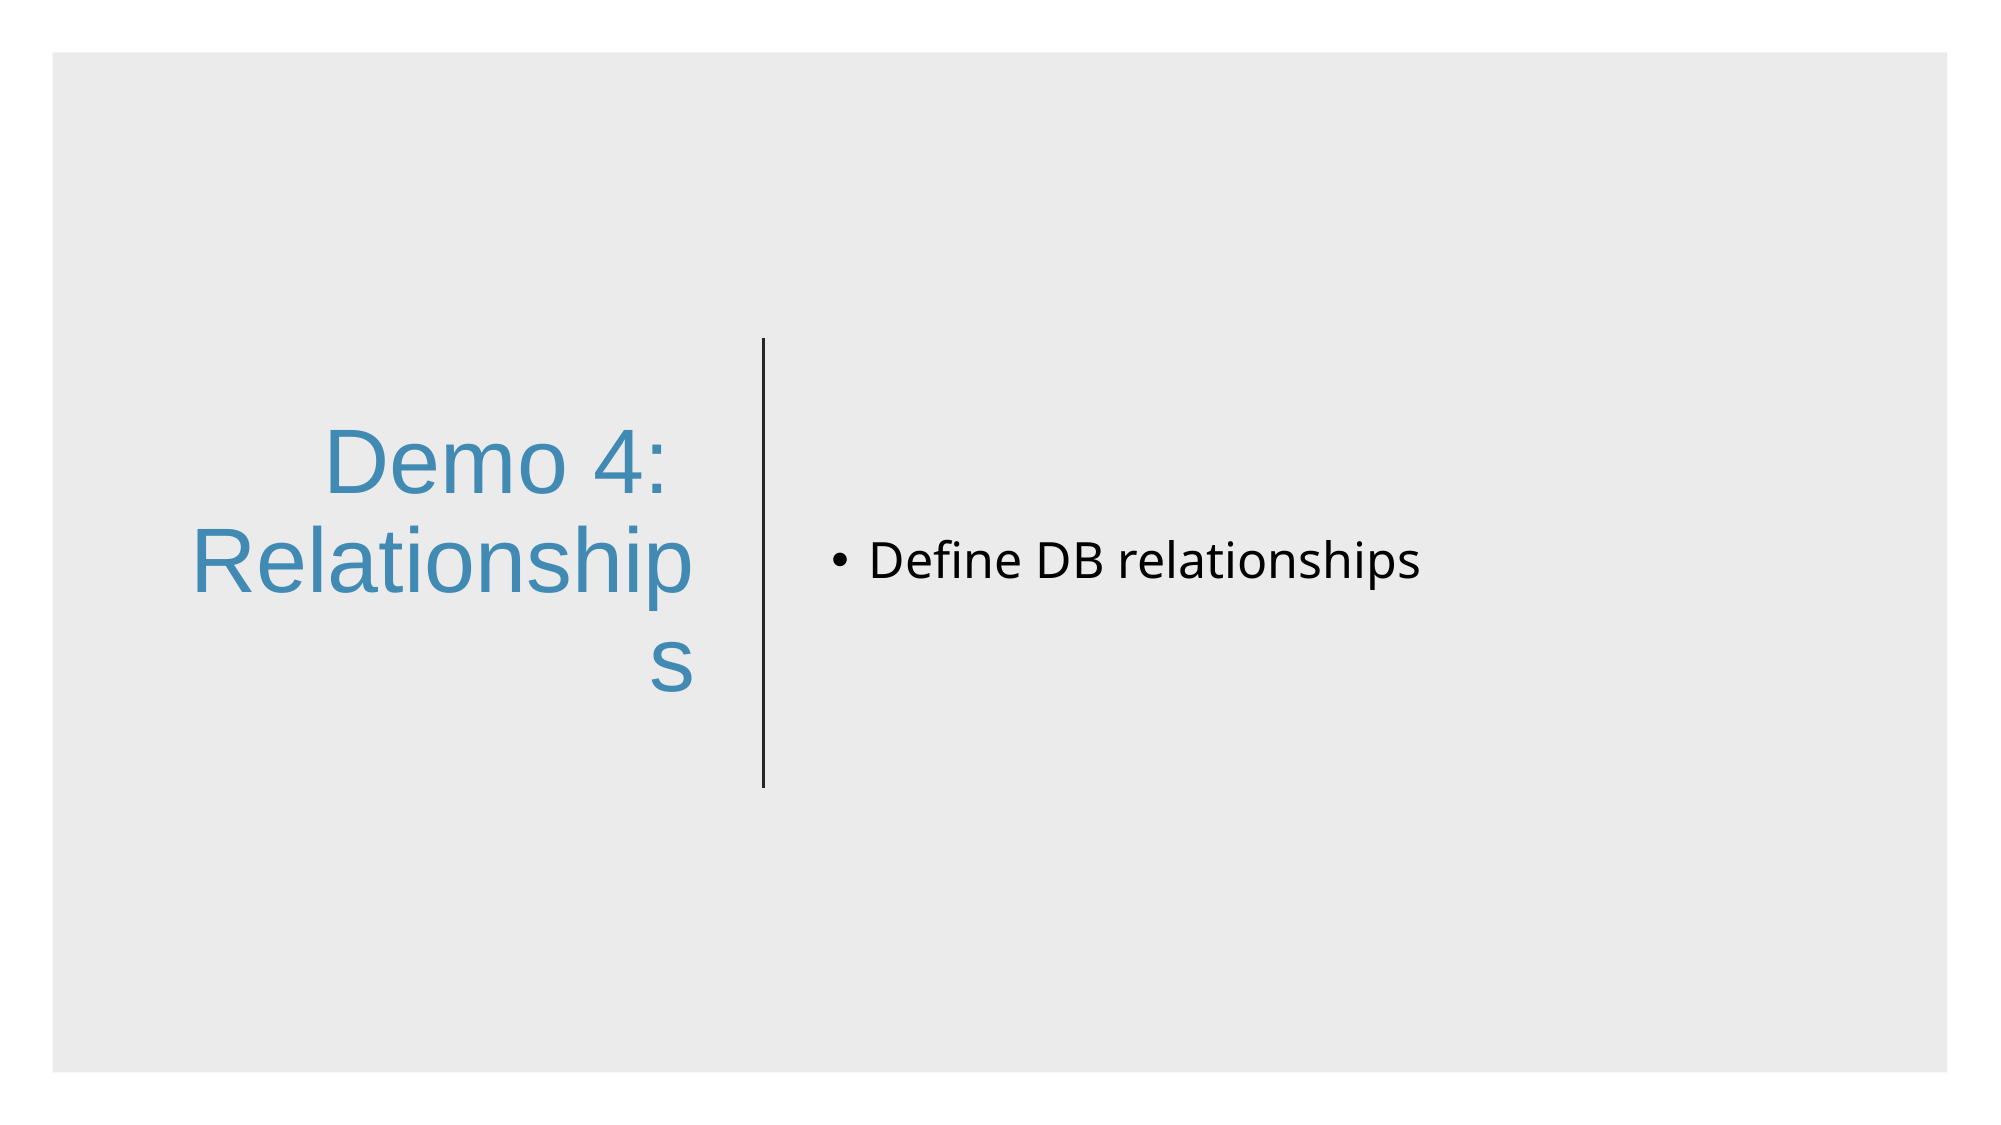

# Demo 4: Relationships
Define DB relationships